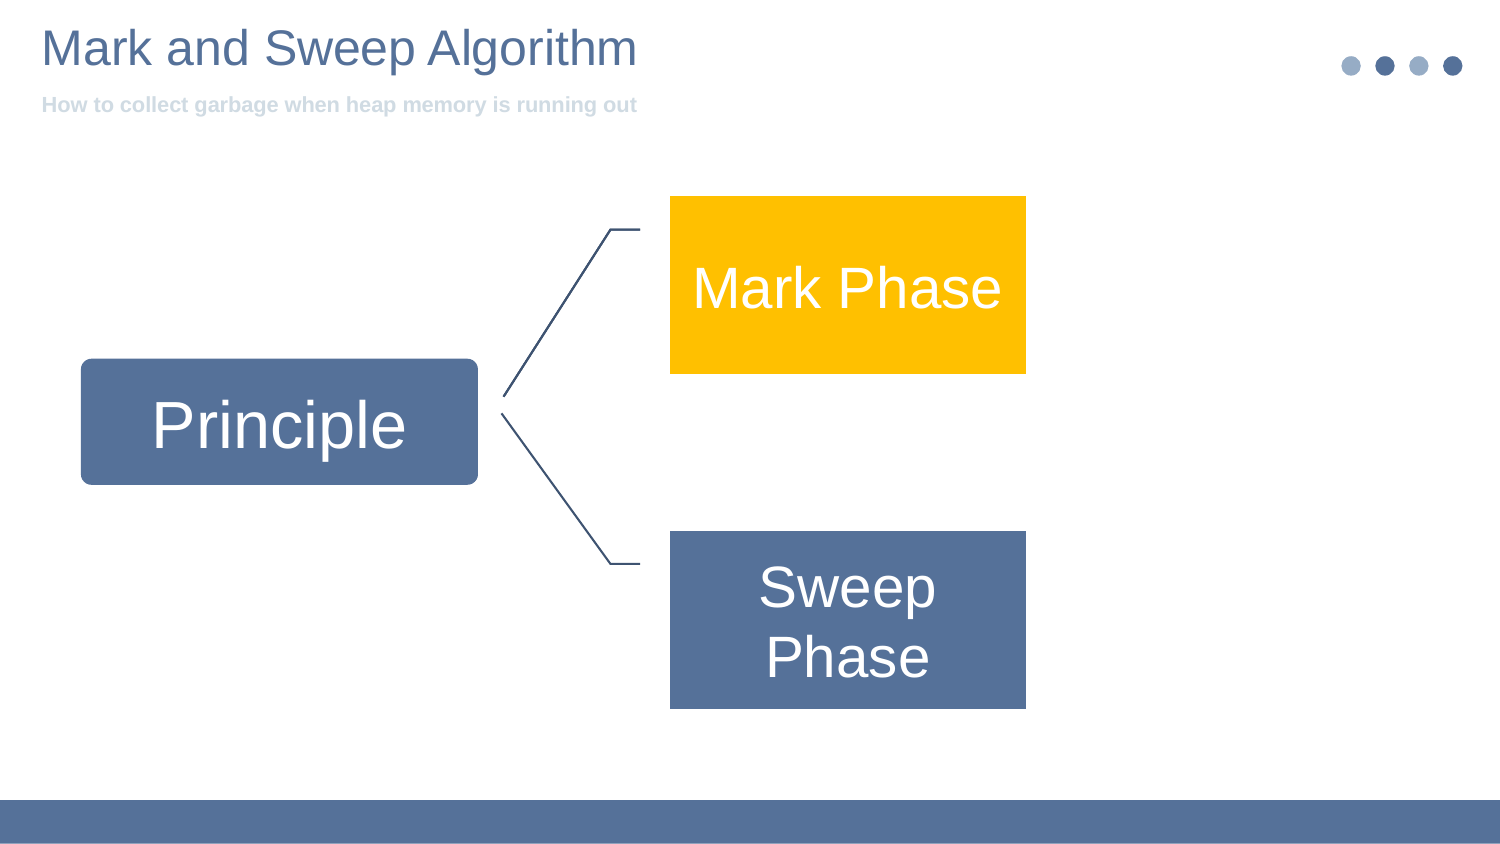

Mark and Sweep Algorithm

How to collect garbage when heap memory is running out
Mark Phase
Mark Phase
Principle
Sweep Phase